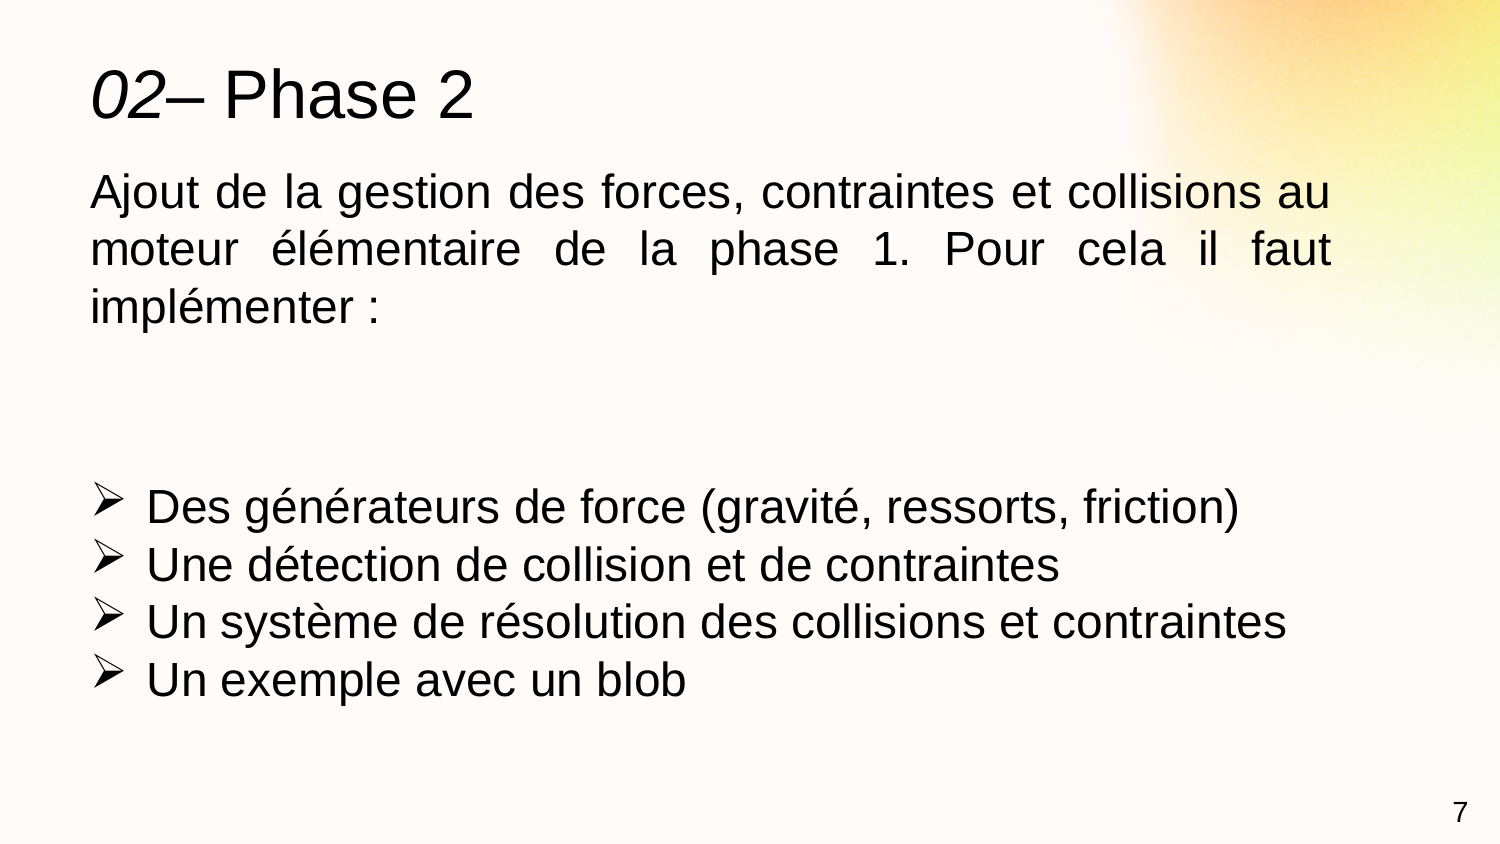

# 02– Phase 2
03
Ajout de la gestion des forces, contraintes et collisions au moteur élémentaire de la phase 1. Pour cela il faut implémenter :
Des générateurs de force (gravité, ressorts, friction)
Une détection de collision et de contraintes
Un système de résolution des collisions et contraintes
Un exemple avec un blob
TRAVAIL RÉALISÉ
7